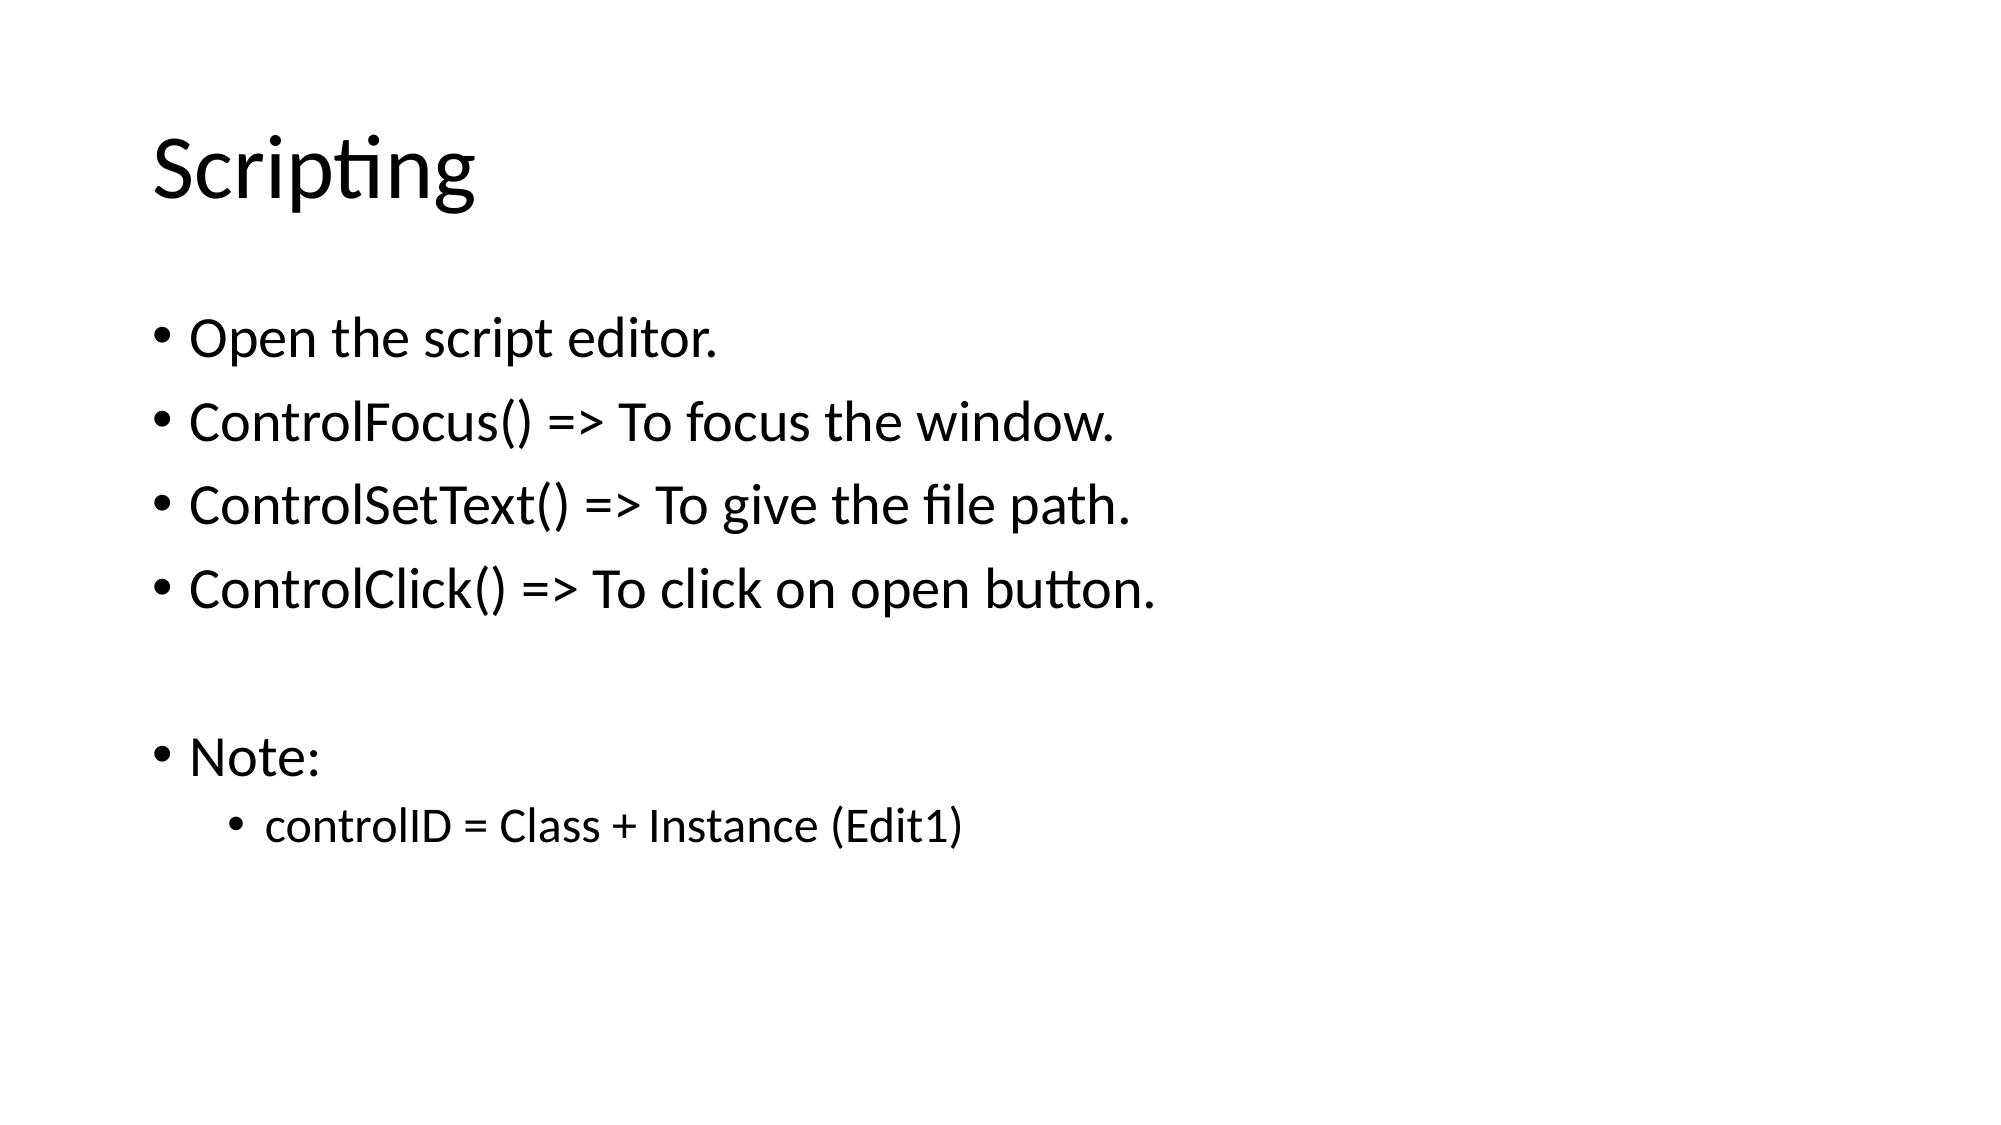

# Scripting
Open the script editor.
ControlFocus() => To focus the window.
ControlSetText() => To give the file path.
ControlClick() => To click on open button.

Note:
controlID = Class + Instance (Edit1)